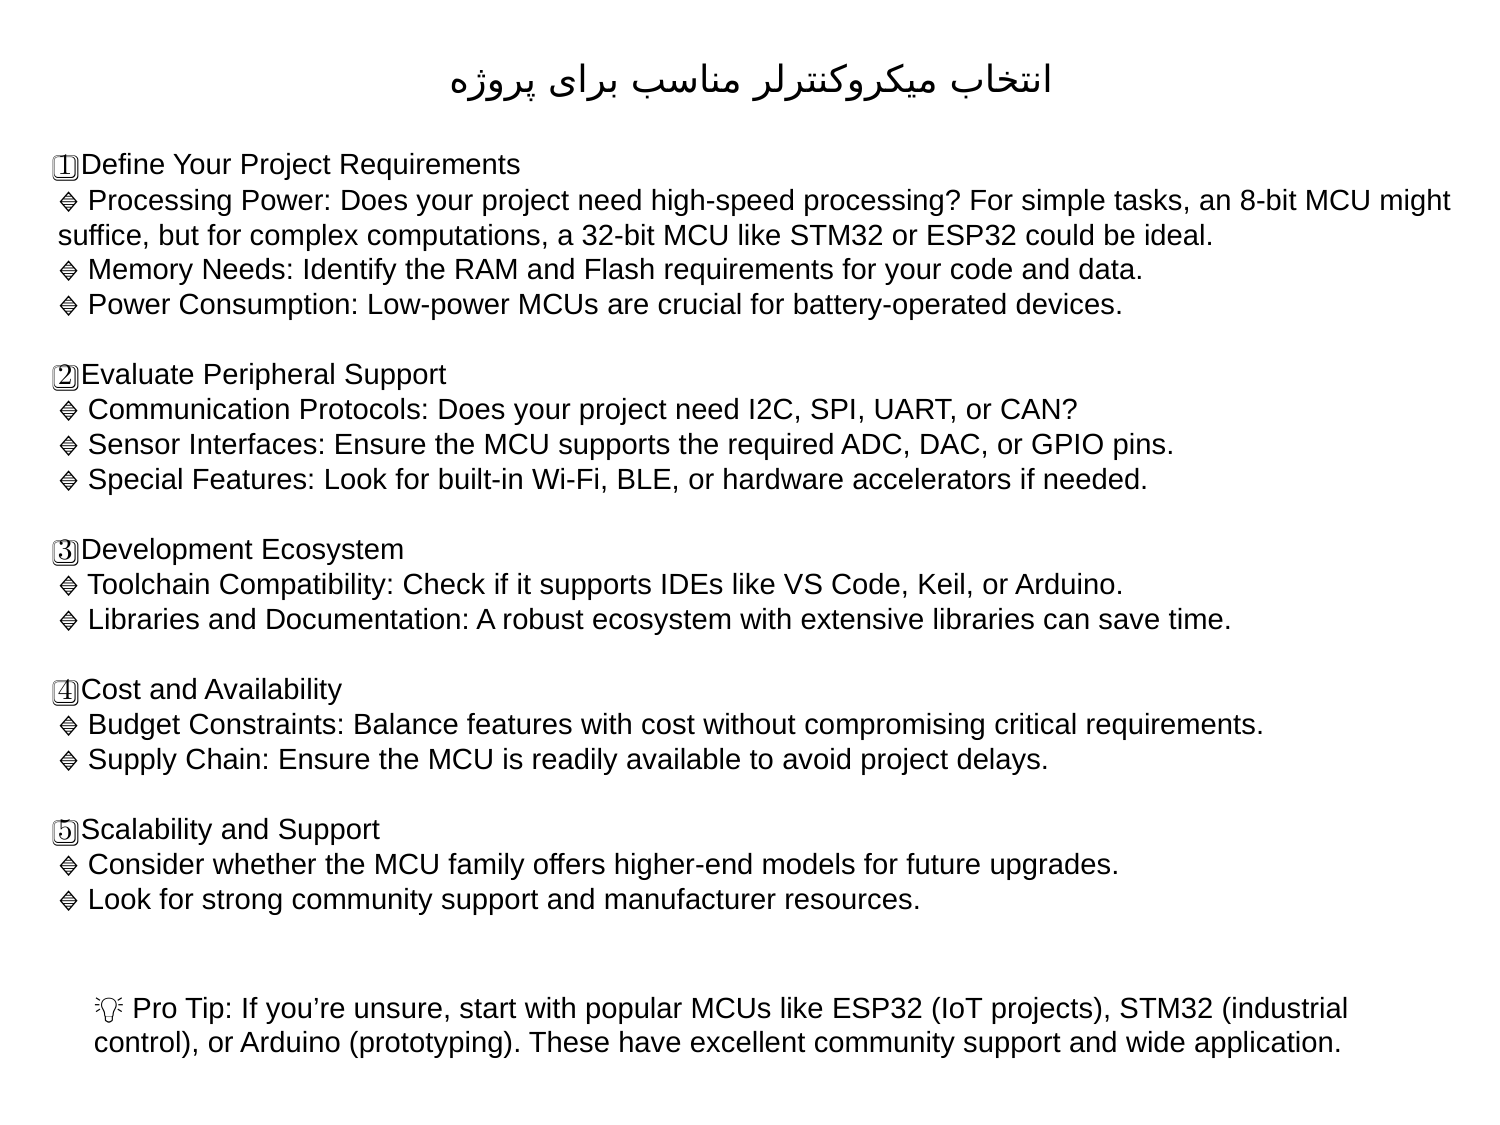

انتخاب میکروکنترلر مناسب برای پروژه
1️⃣ Define Your Project Requirements
🔹 Processing Power: Does your project need high-speed processing? For simple tasks, an 8-bit MCU might suffice, but for complex computations, a 32-bit MCU like STM32 or ESP32 could be ideal.
🔹 Memory Needs: Identify the RAM and Flash requirements for your code and data.
🔹 Power Consumption: Low-power MCUs are crucial for battery-operated devices.
2️⃣ Evaluate Peripheral Support
🔹 Communication Protocols: Does your project need I2C, SPI, UART, or CAN?
🔹 Sensor Interfaces: Ensure the MCU supports the required ADC, DAC, or GPIO pins.
🔹 Special Features: Look for built-in Wi-Fi, BLE, or hardware accelerators if needed.
3️⃣ Development Ecosystem
🔹 Toolchain Compatibility: Check if it supports IDEs like VS Code, Keil, or Arduino.
🔹 Libraries and Documentation: A robust ecosystem with extensive libraries can save time.
4️⃣ Cost and Availability
🔹 Budget Constraints: Balance features with cost without compromising critical requirements.
🔹 Supply Chain: Ensure the MCU is readily available to avoid project delays.
5️⃣ Scalability and Support
🔹 Consider whether the MCU family offers higher-end models for future upgrades.
🔹 Look for strong community support and manufacturer resources.
💡 Pro Tip: If you’re unsure, start with popular MCUs like ESP32 (IoT projects), STM32 (industrial control), or Arduino (prototyping). These have excellent community support and wide application.